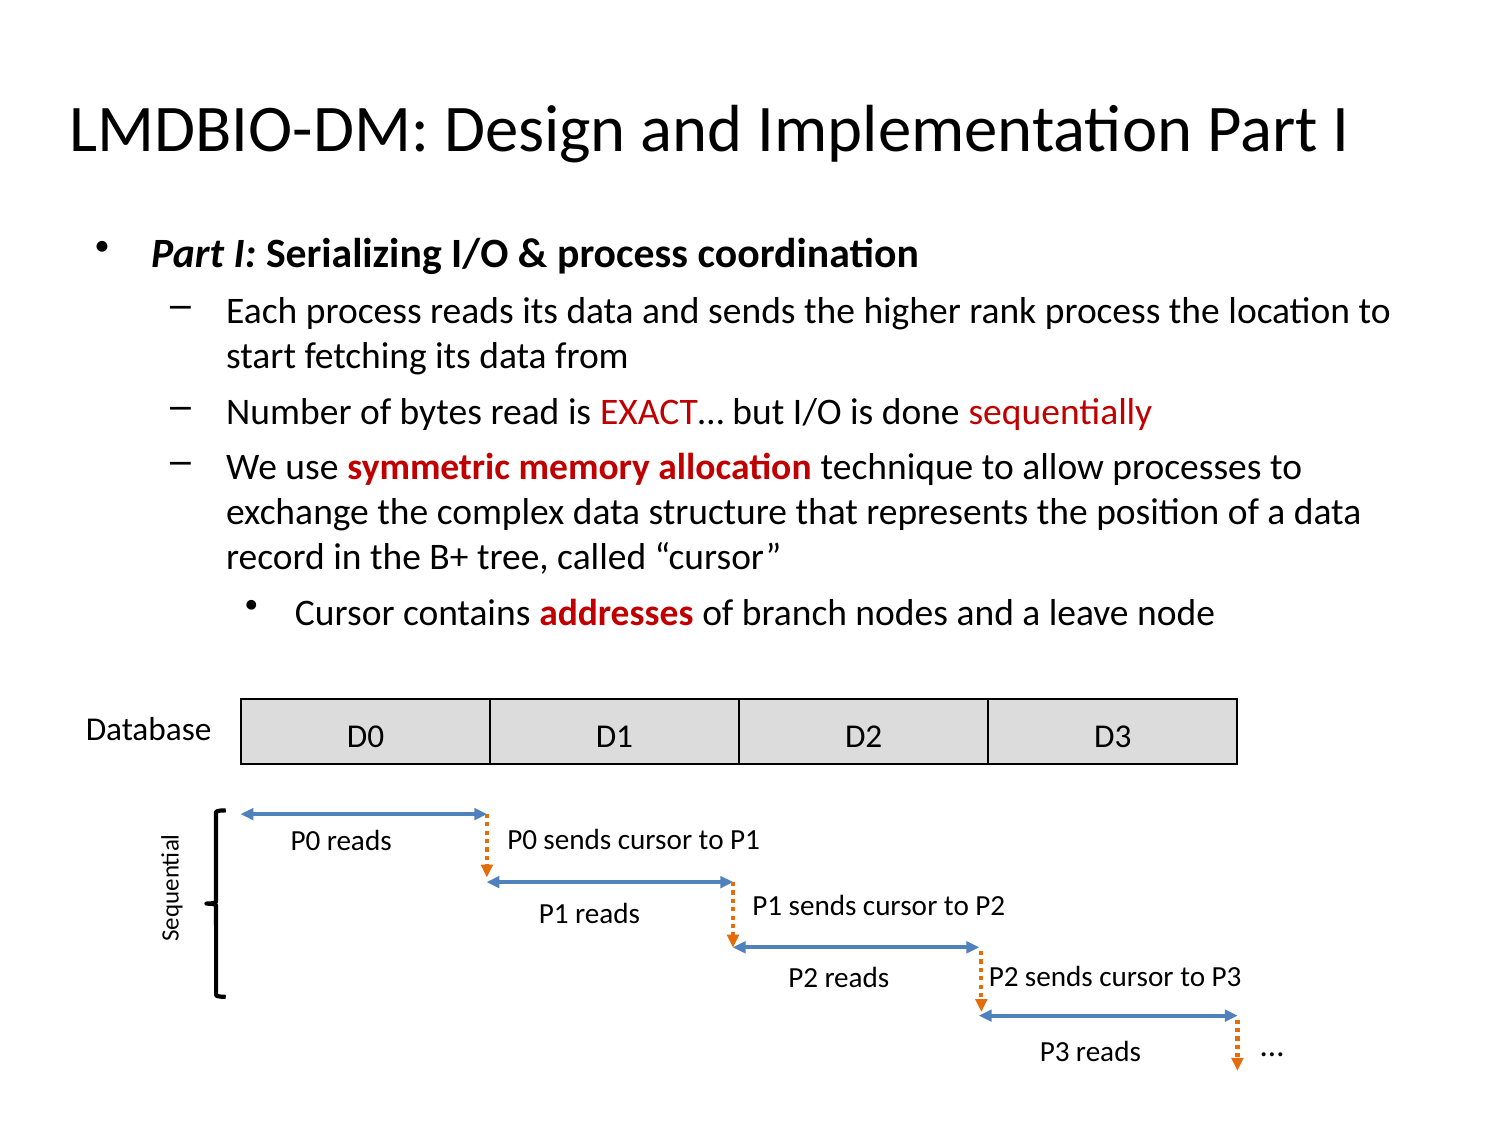

# LMDBIO-DM: Design and Implementation Part I
Part I: Serializing I/O & process coordination
Each process reads its data and sends the higher rank process the location to start fetching its data from
Number of bytes read is EXACT… but I/O is done sequentially
We use symmetric memory allocation technique to allow processes to exchange the complex data structure that represents the position of a data record in the B+ tree, called “cursor”
Cursor contains addresses of branch nodes and a leave node

Database
| D0 | D1 | D2 | D3 |
| --- | --- | --- | --- |

P0 sends cursor to P1
P0 reads
Sequential
P1 sends cursor to P2
P1 reads
P2 sends cursor to P3
10
P2 reads
…
P3 reads